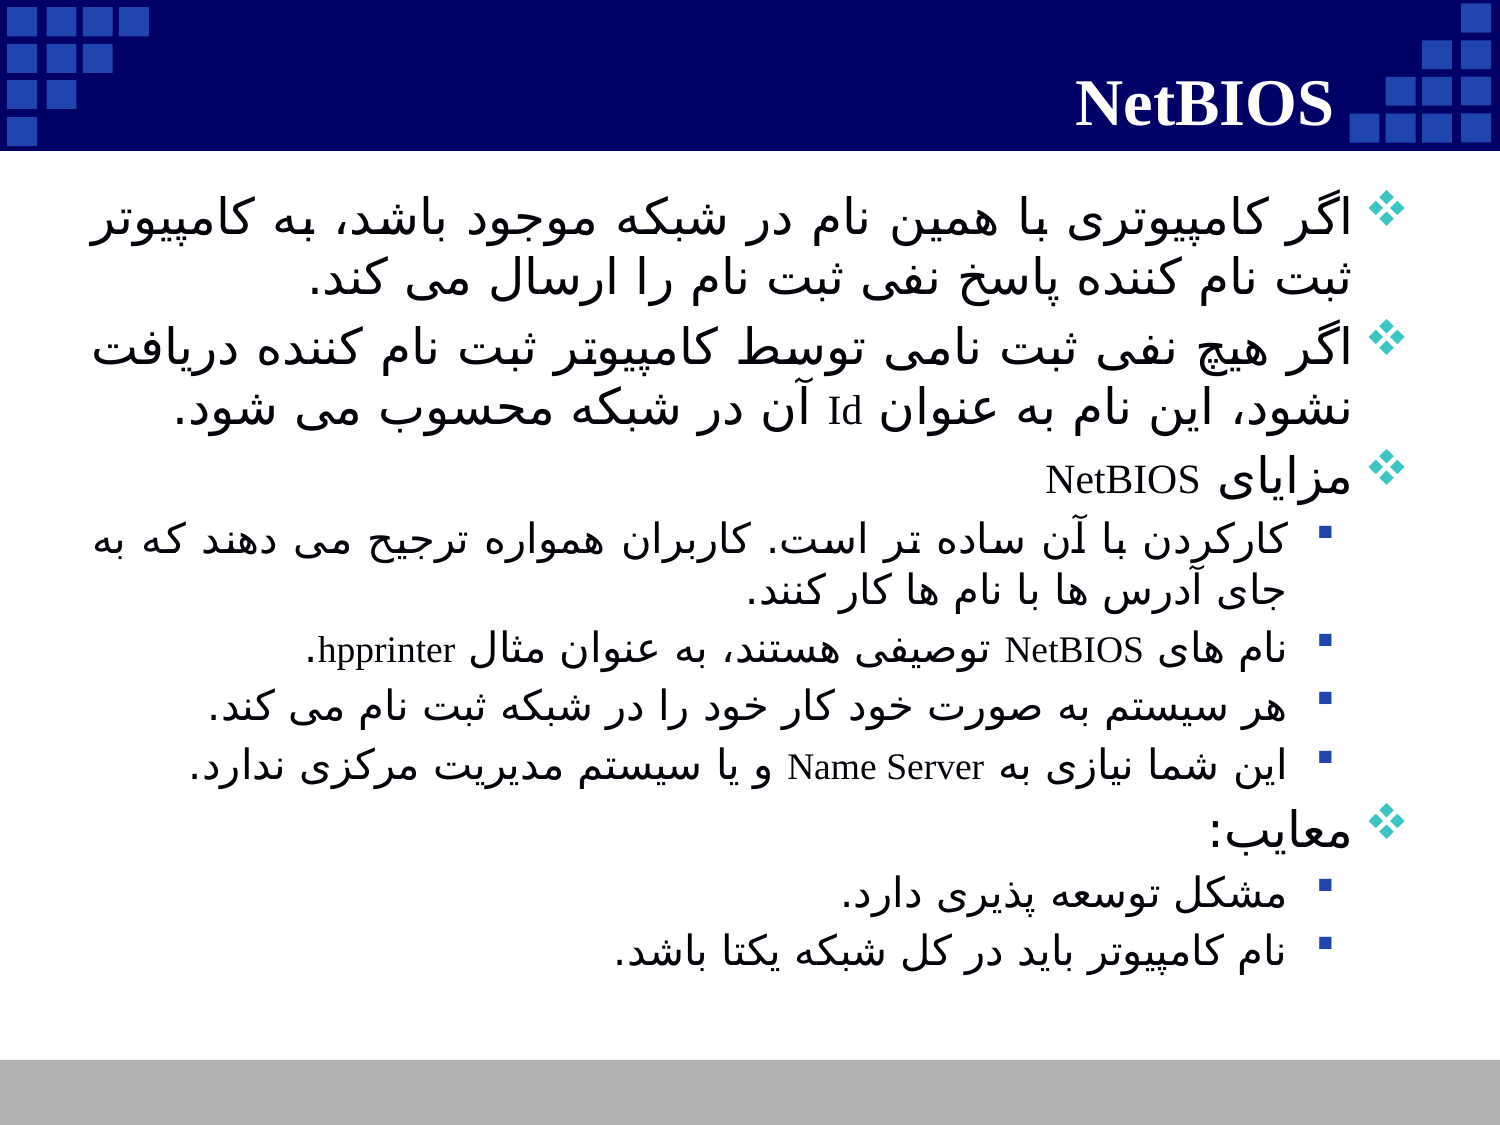

# NetBIOS
اگر کامپیوتری با همین نام در شبکه موجود باشد، به کامپیوتر ثبت نام کننده پاسخ نفی ثبت نام را ارسال می کند.
اگر هیچ نفی ثبت نامی توسط کامپیوتر ثبت نام کننده دریافت نشود، این نام به عنوان Id آن در شبکه محسوب می شود.
مزایای NetBIOS
کارکردن با آن ساده تر است. کاربران همواره ترجیح می دهند که به جای آدرس ها با نام ها کار کنند.
نام های NetBIOS توصیفی هستند، به عنوان مثال hpprinter.
هر سیستم به صورت خود کار خود را در شبکه ثبت نام می کند.
این شما نیازی به Name Server و یا سیستم مدیریت مرکزی ندارد.
معایب:
مشکل توسعه پذیری دارد.
نام کامپیوتر باید در کل شبکه یکتا باشد.

24
Company  Logo